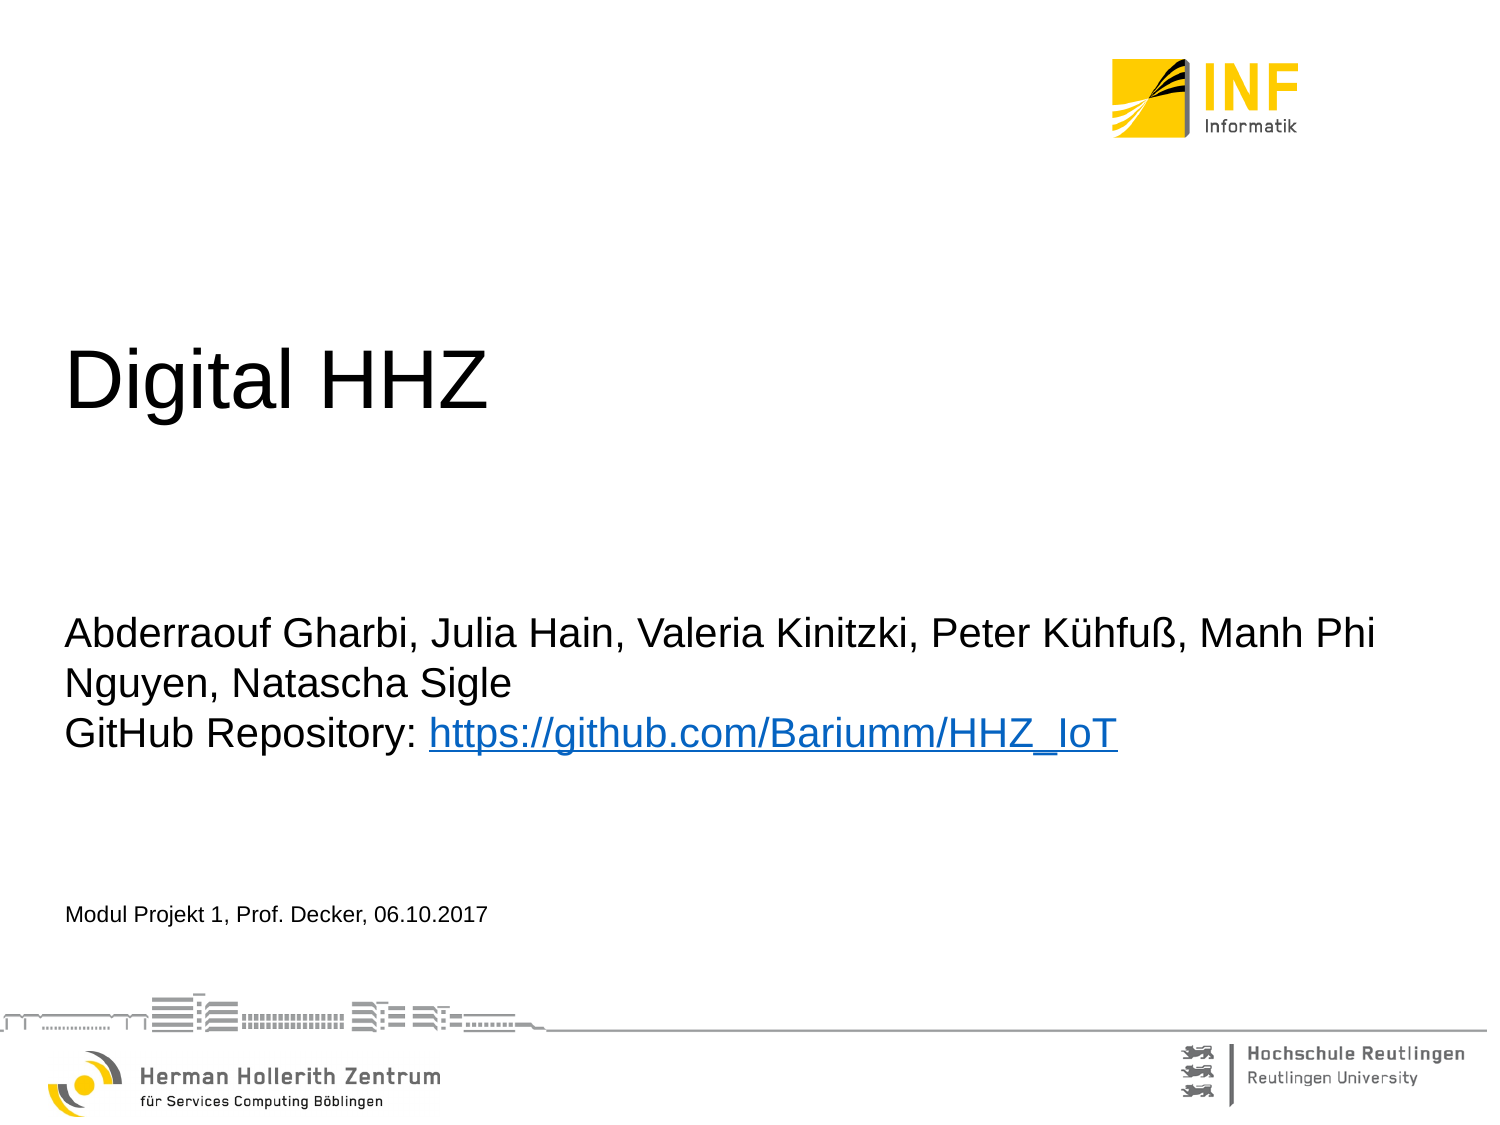

# Digital HHZ Abderraouf Gharbi, Julia Hain, Valeria Kinitzki, Peter Kühfuß, Manh Phi Nguyen, Natascha Sigle GitHub Repository: https://github.com/Bariumm/HHZ_IoT
Modul Projekt 1, Prof. Decker, 06.10.2017